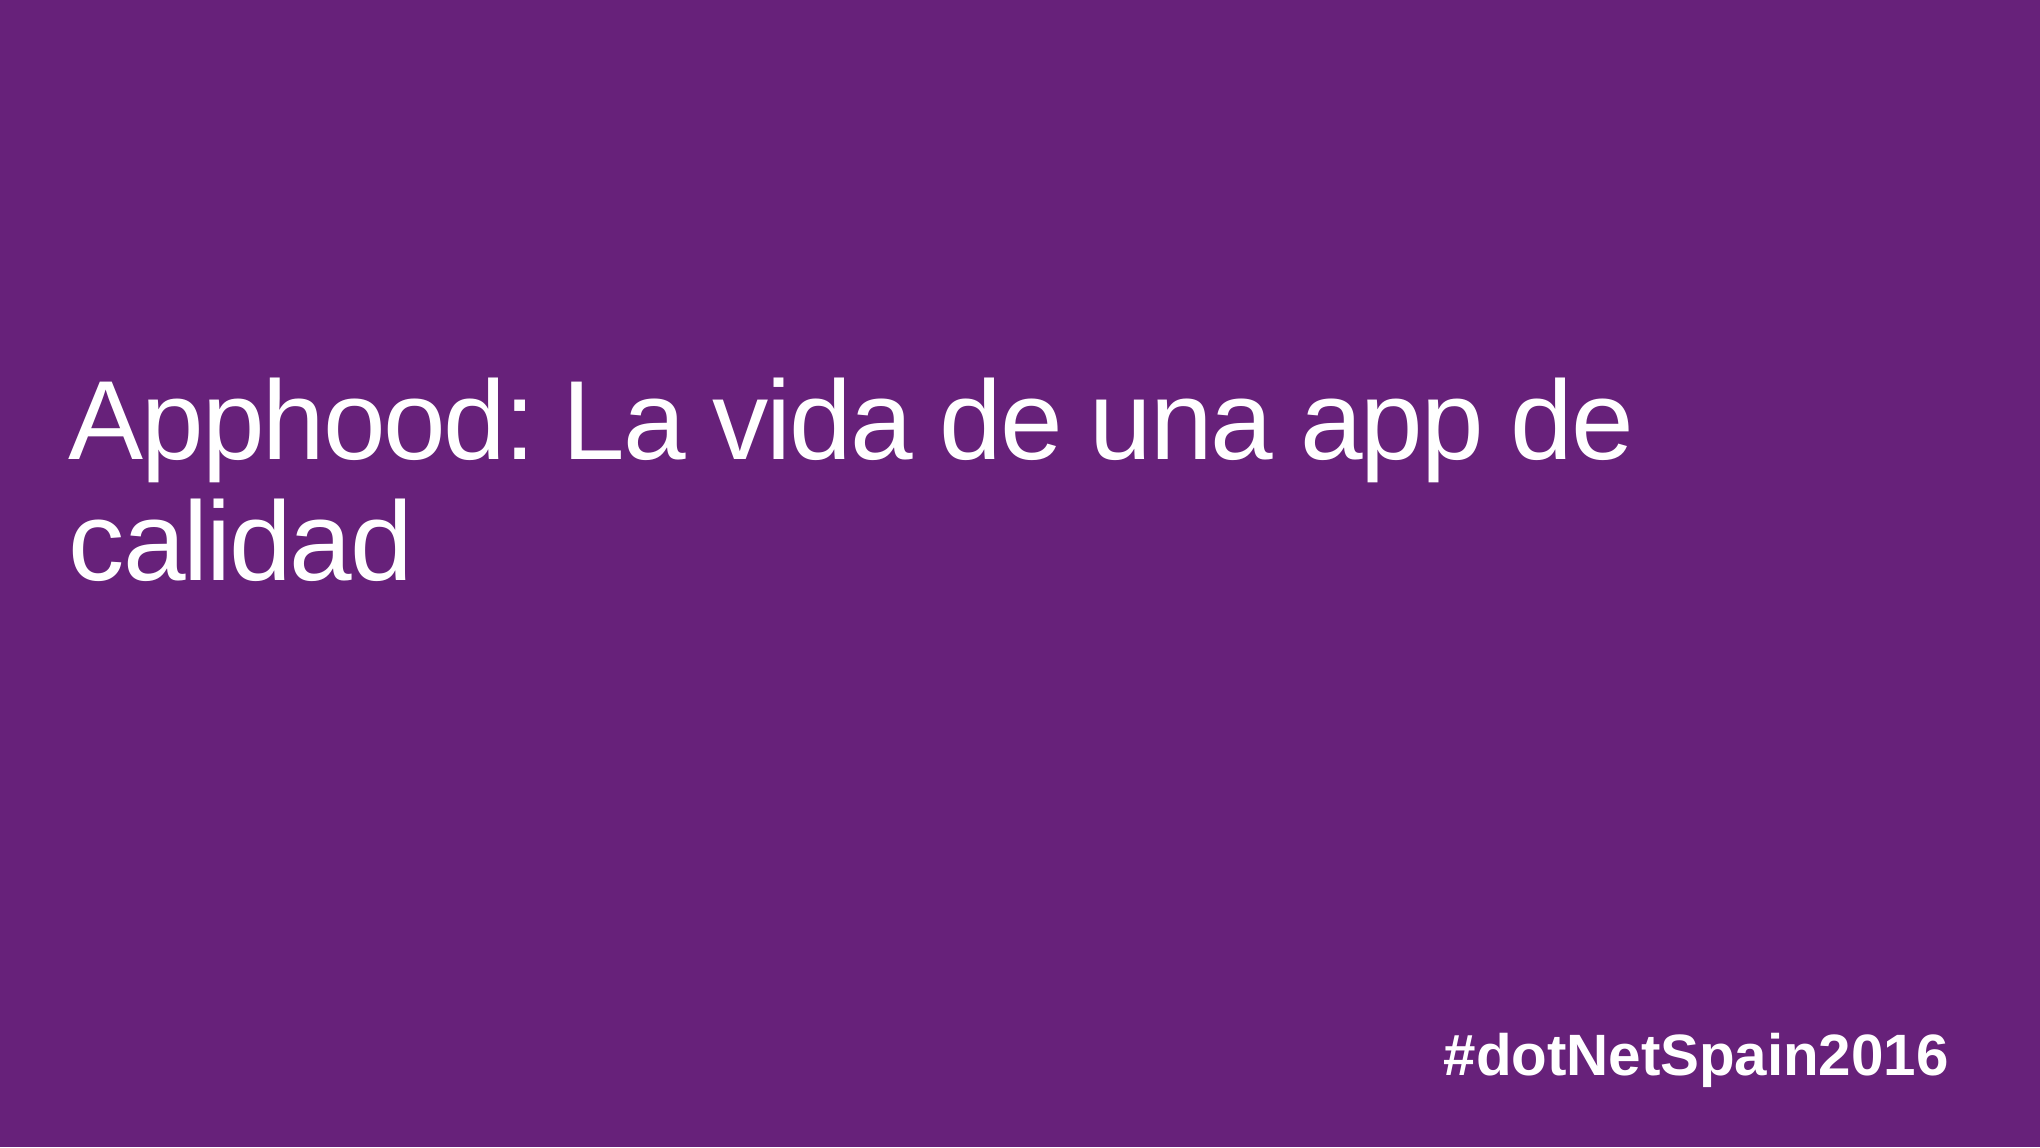

# Apphood: La vida de una app de calidad